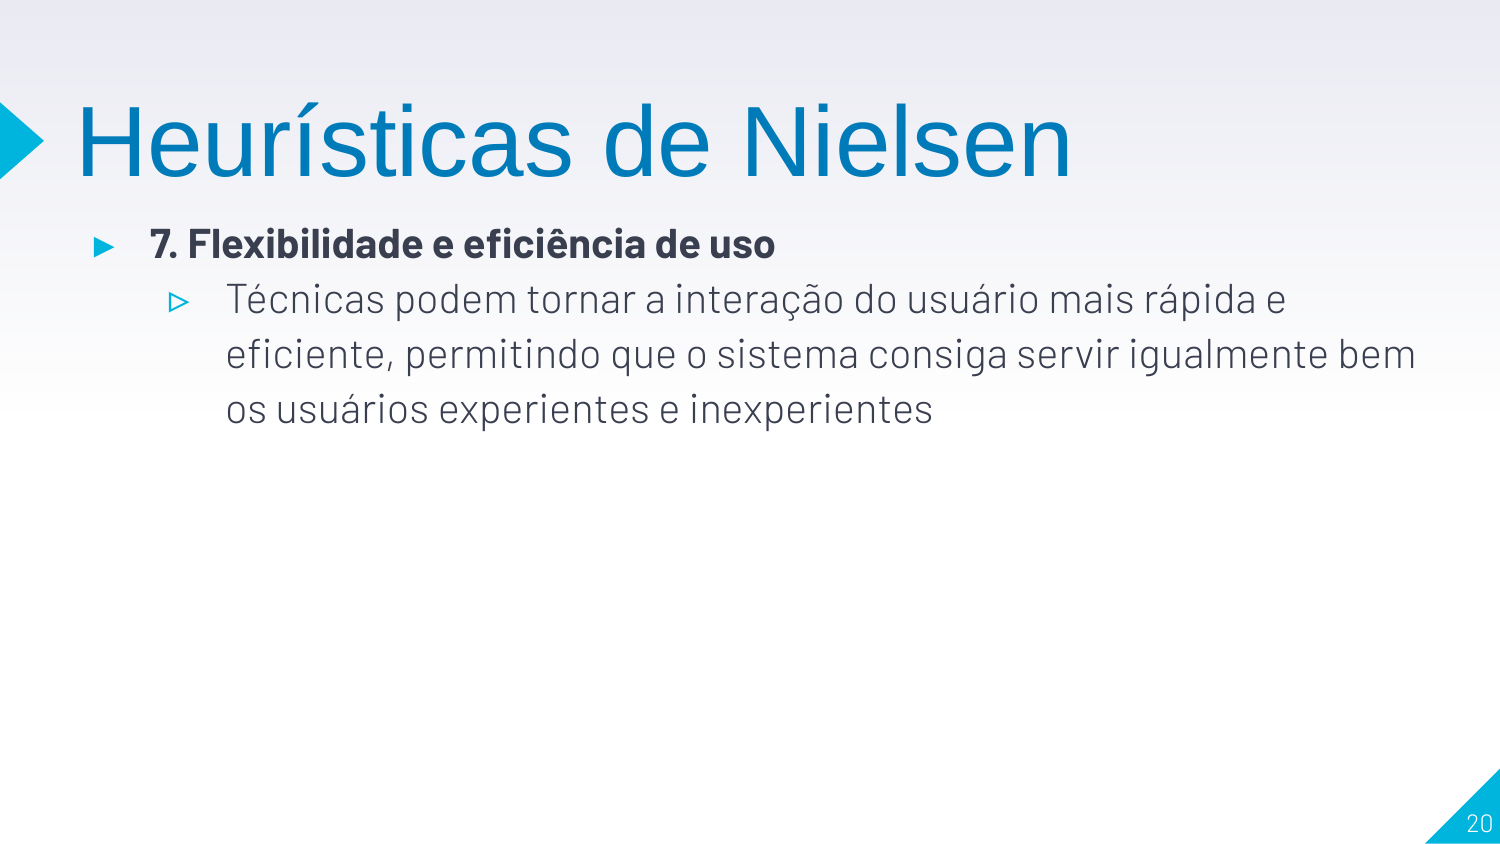

# Heurísticas de Nielsen
7. Flexibilidade e eficiência de uso
Técnicas podem tornar a interação do usuário mais rápida e eficiente, permitindo que o sistema consiga servir igualmente bem os usuários experientes e inexperientes
20